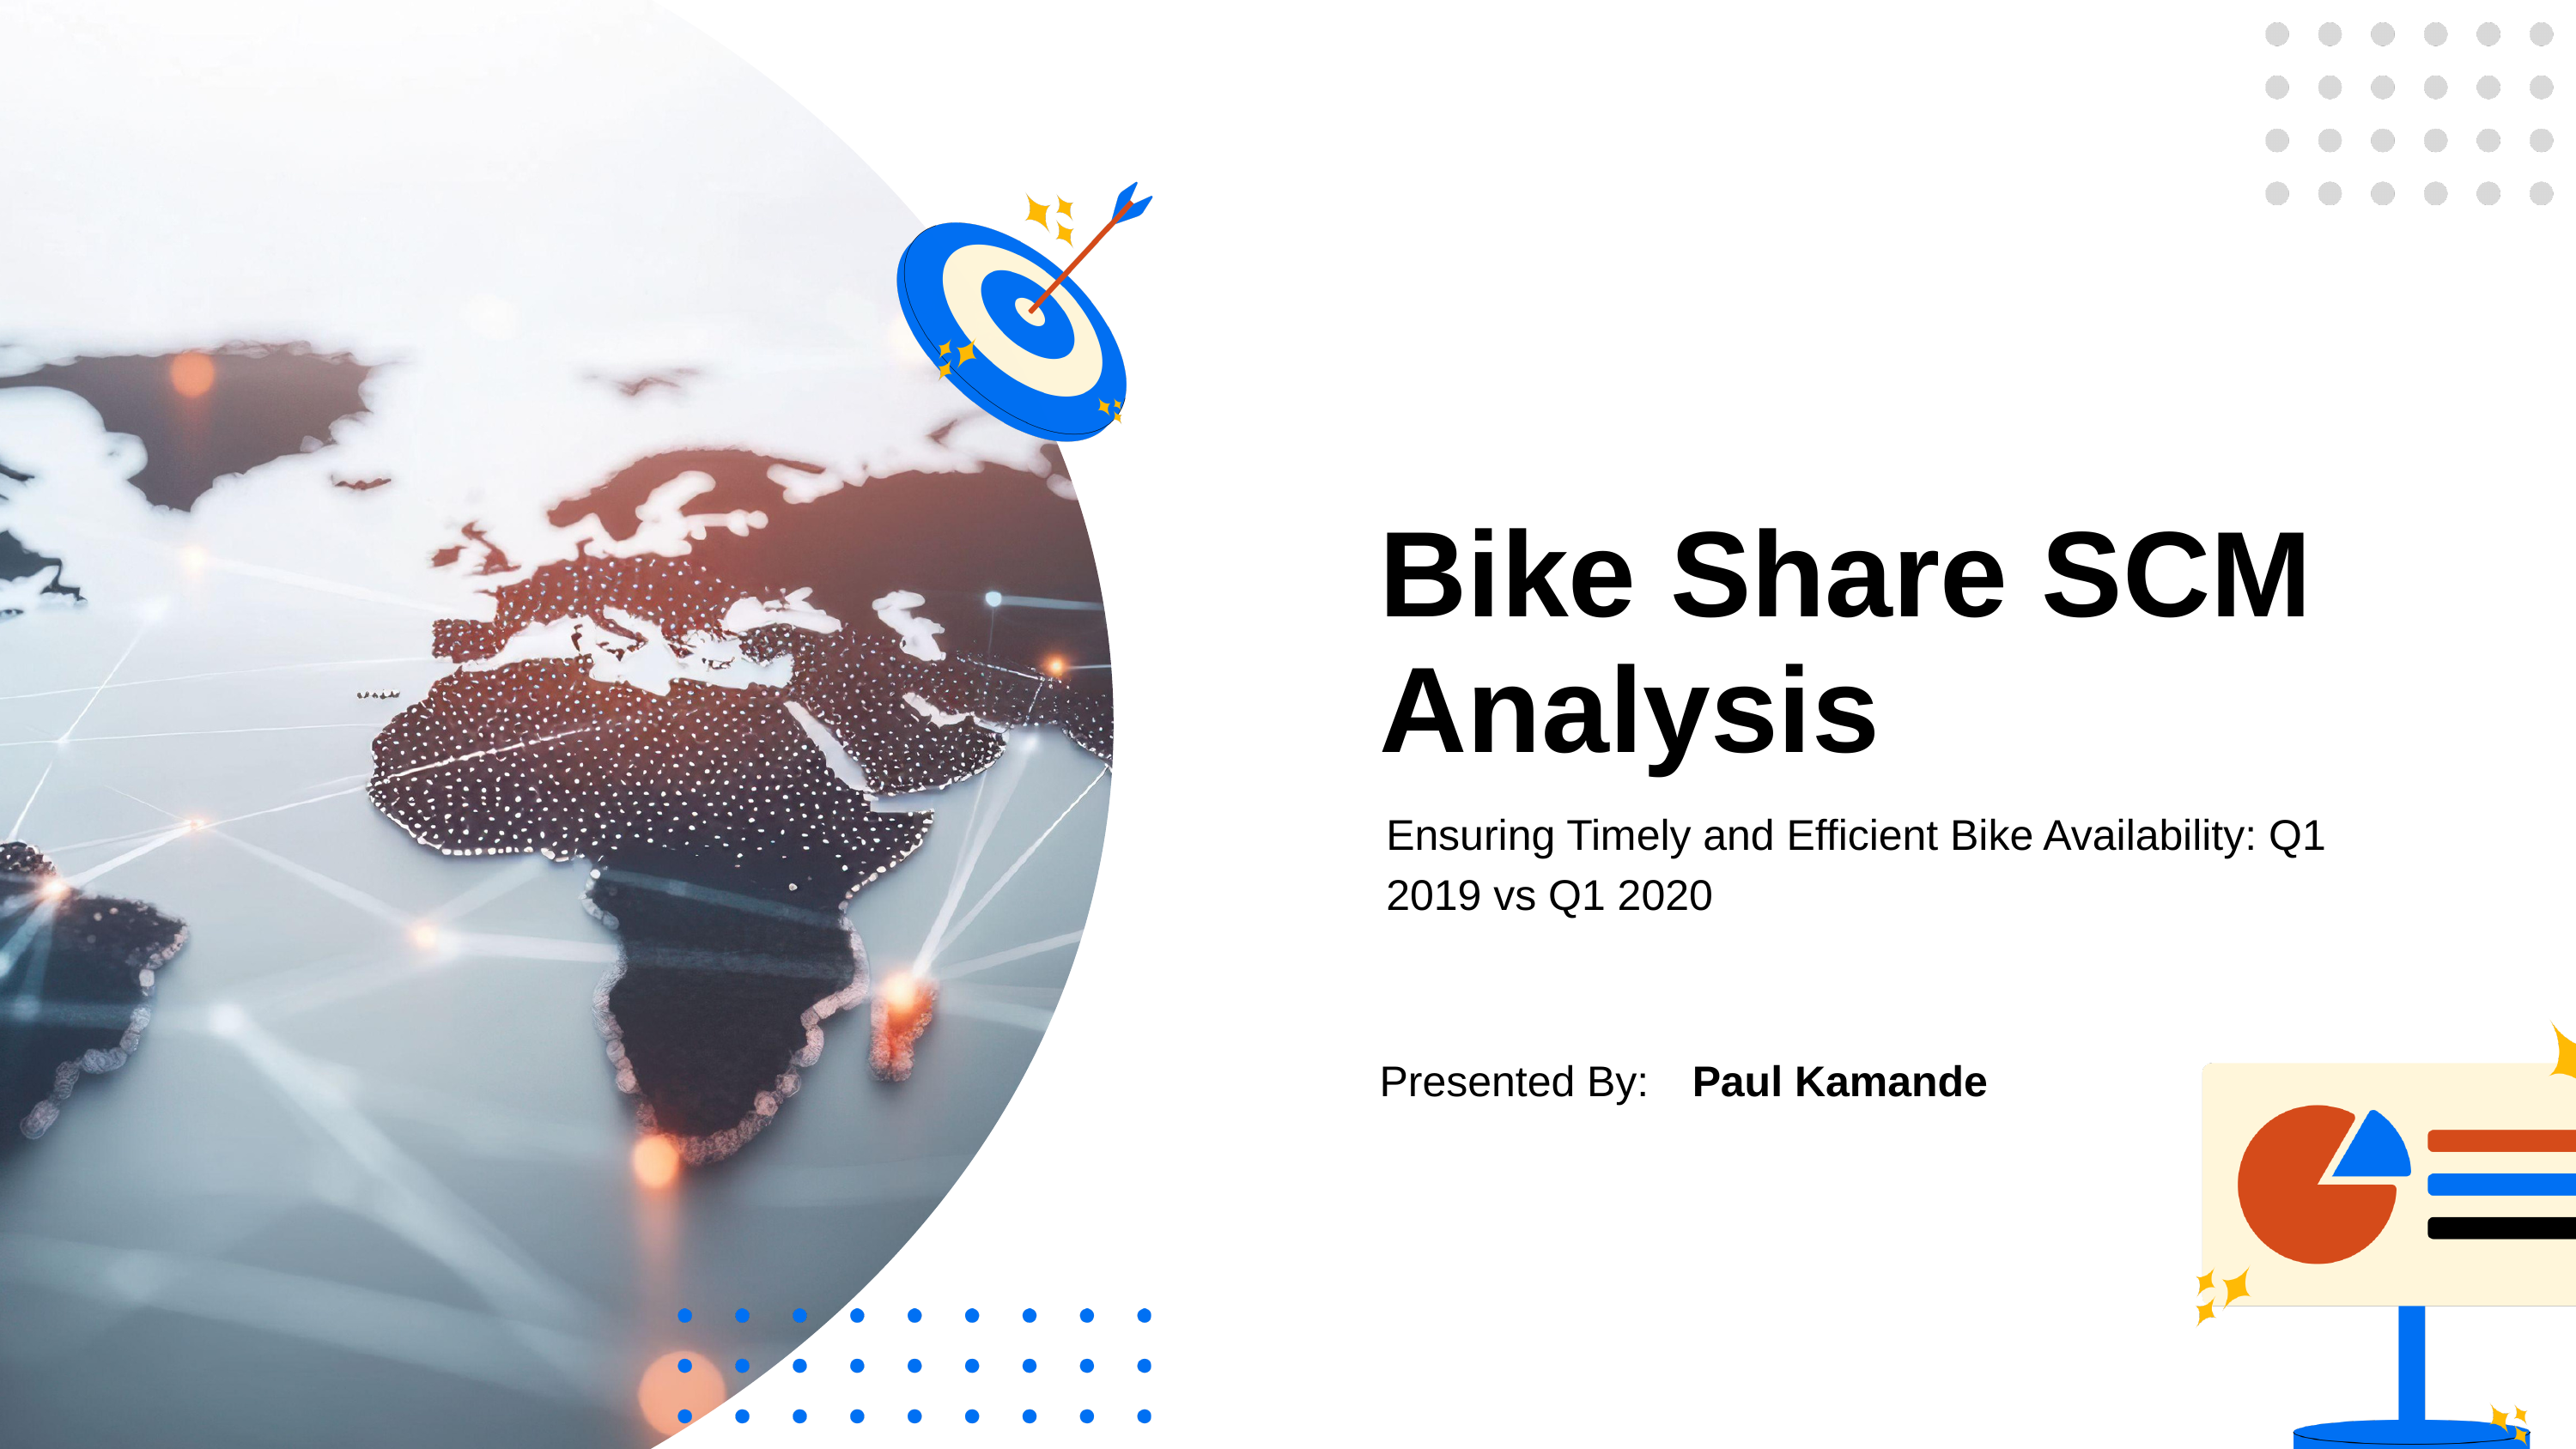

Bike Share SCM Analysis
Ensuring Timely and Efficient Bike Availability: Q1 2019 vs Q1 2020

Presented By:
Paul Kamande